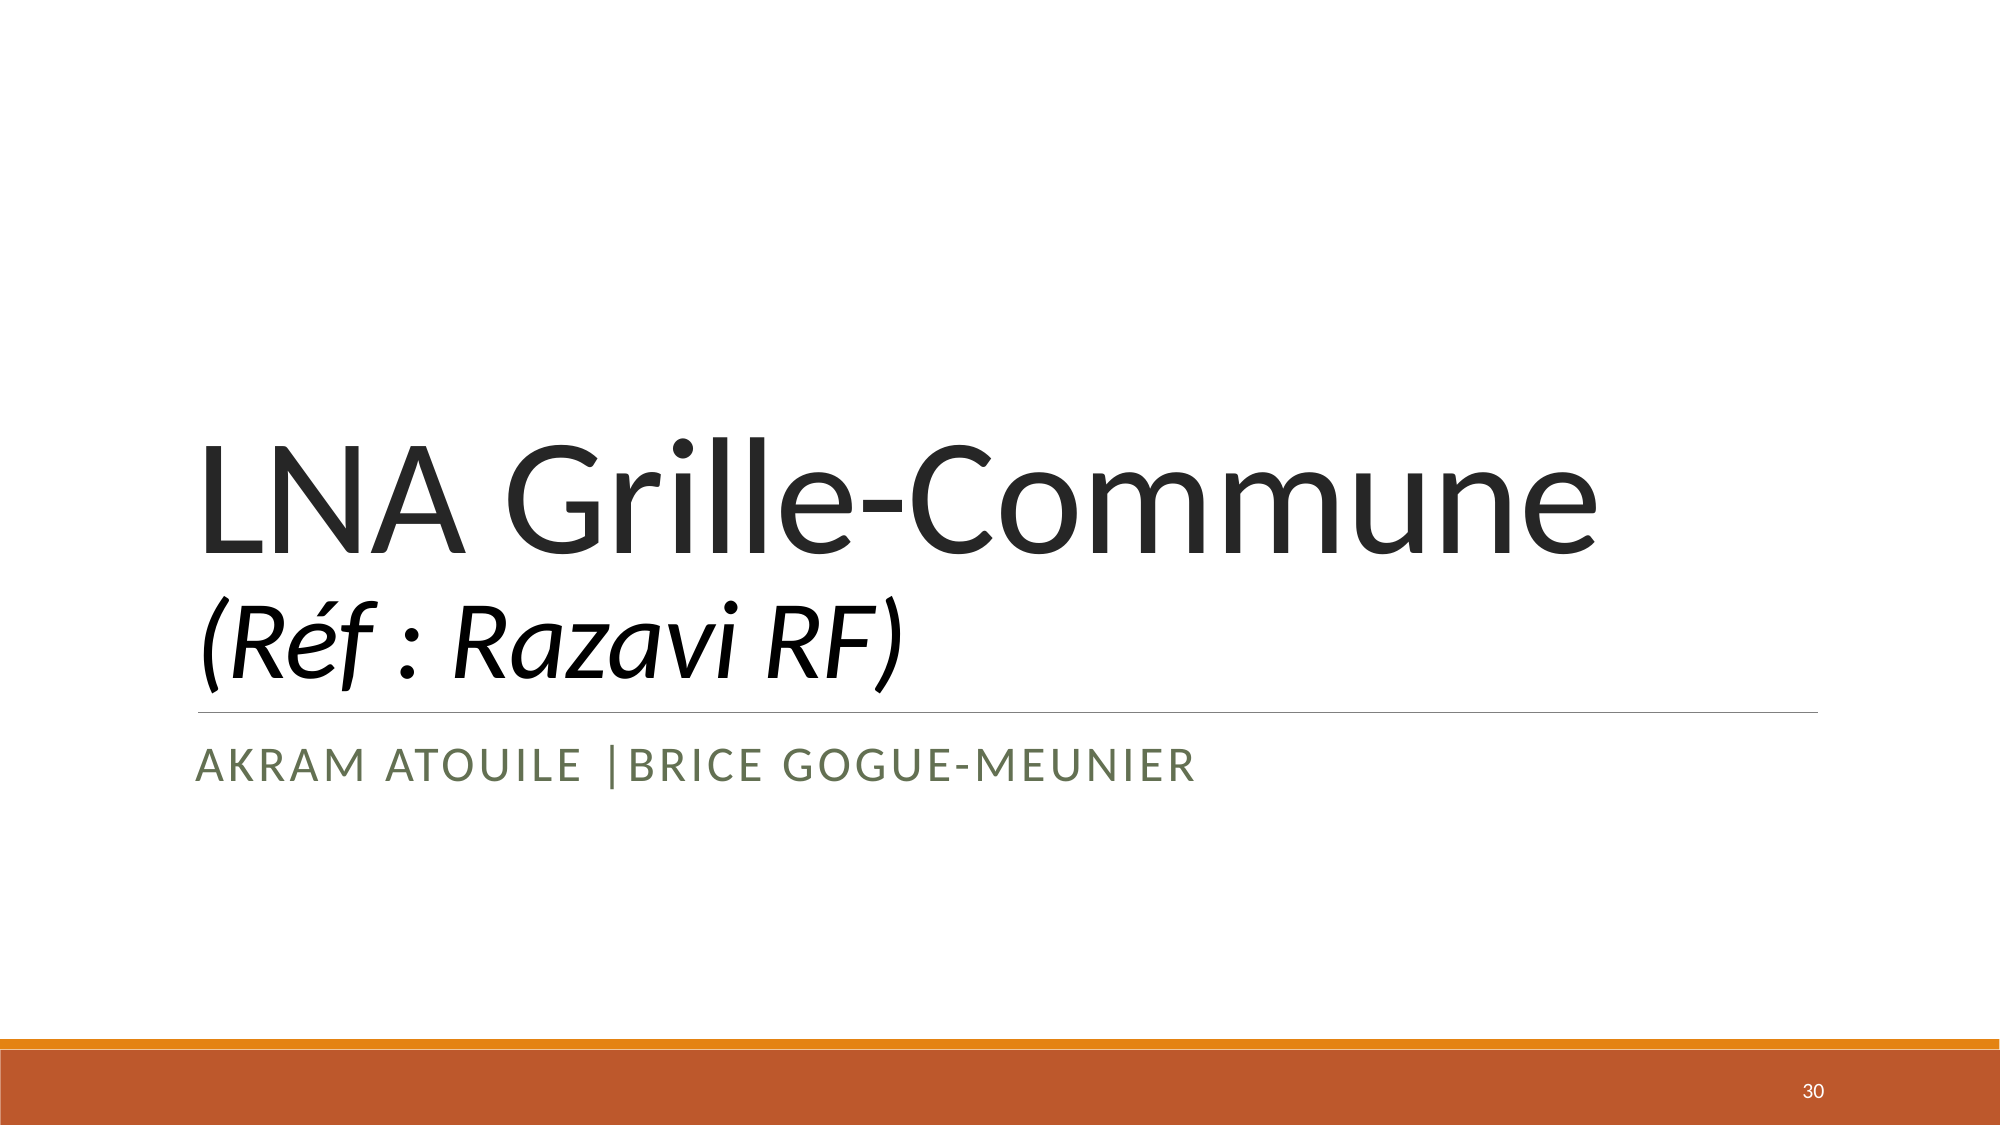

# LNA Grille-Commune (Réf : Razavi RF)
Akram Atouile |Brice Gogue-meunier
30